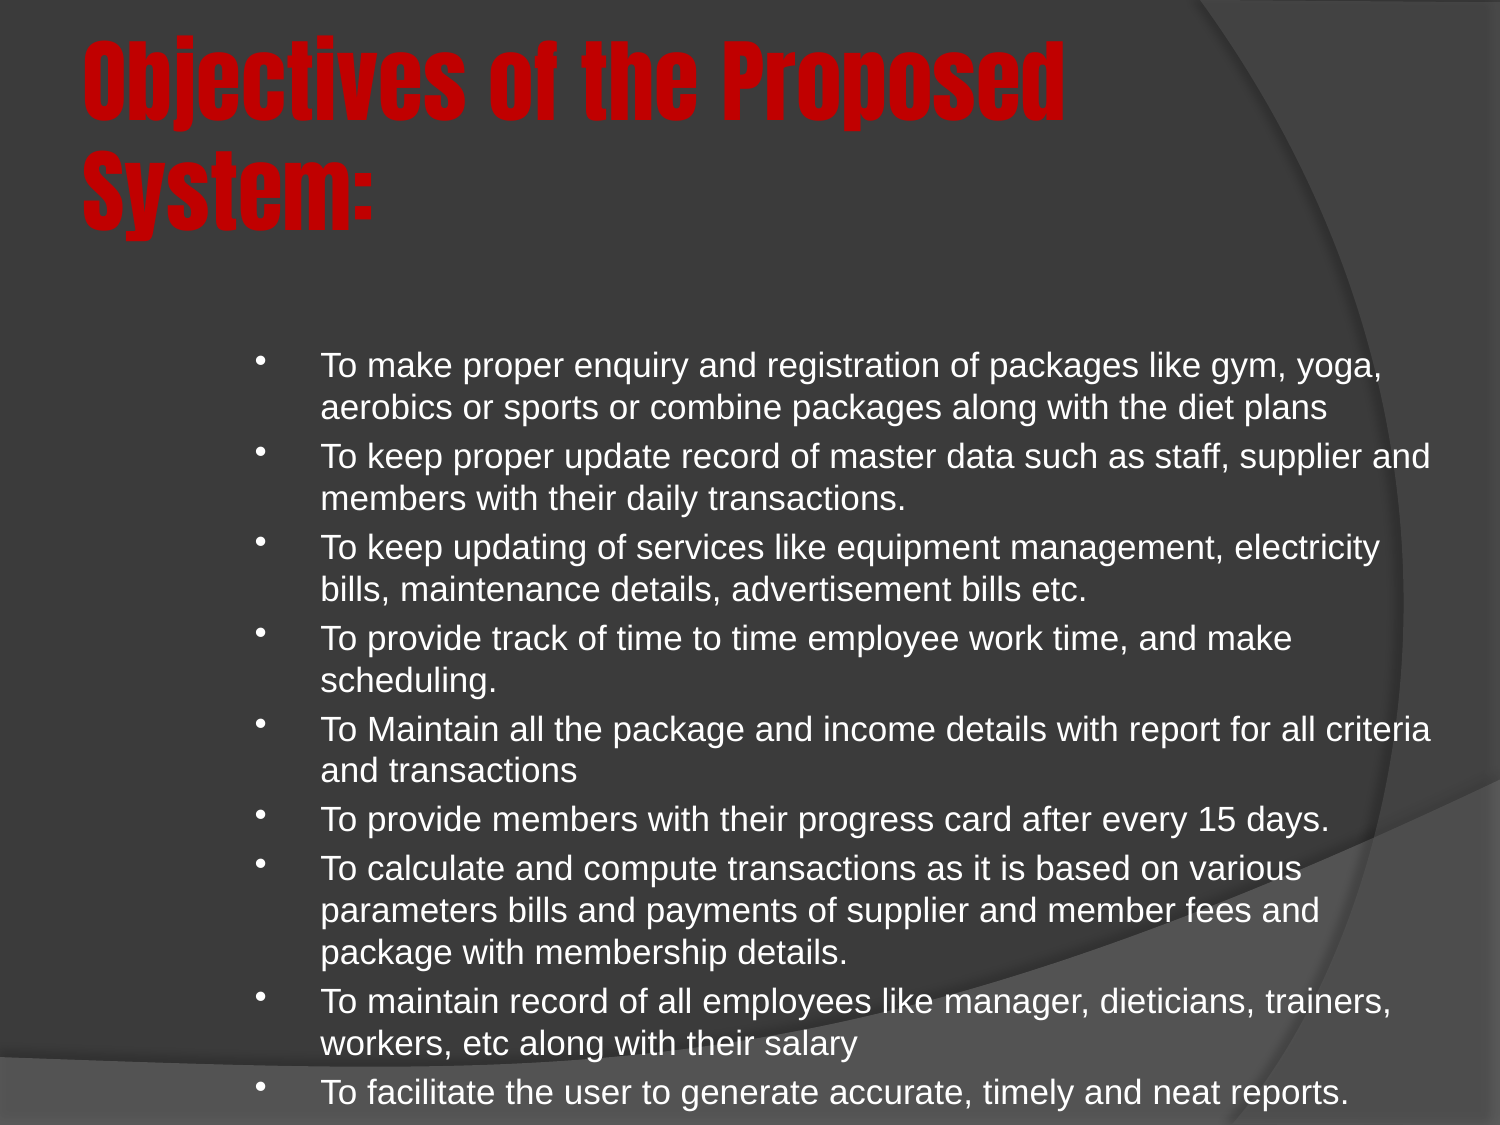

# Objectives of the Proposed System:

To make proper enquiry and registration of packages like gym, yoga, aerobics or sports or combine packages along with the diet plans
To keep proper update record of master data such as staff, supplier and members with their daily transactions.
To keep updating of services like equipment management, electricity bills, maintenance details, advertisement bills etc.
To provide track of time to time employee work time, and make scheduling.
To Maintain all the package and income details with report for all criteria and transactions
To provide members with their progress card after every 15 days.
To calculate and compute transactions as it is based on various parameters bills and payments of supplier and member fees and package with membership details.
To maintain record of all employees like manager, dieticians, trainers, workers, etc along with their salary
To facilitate the user to generate accurate, timely and neat reports.